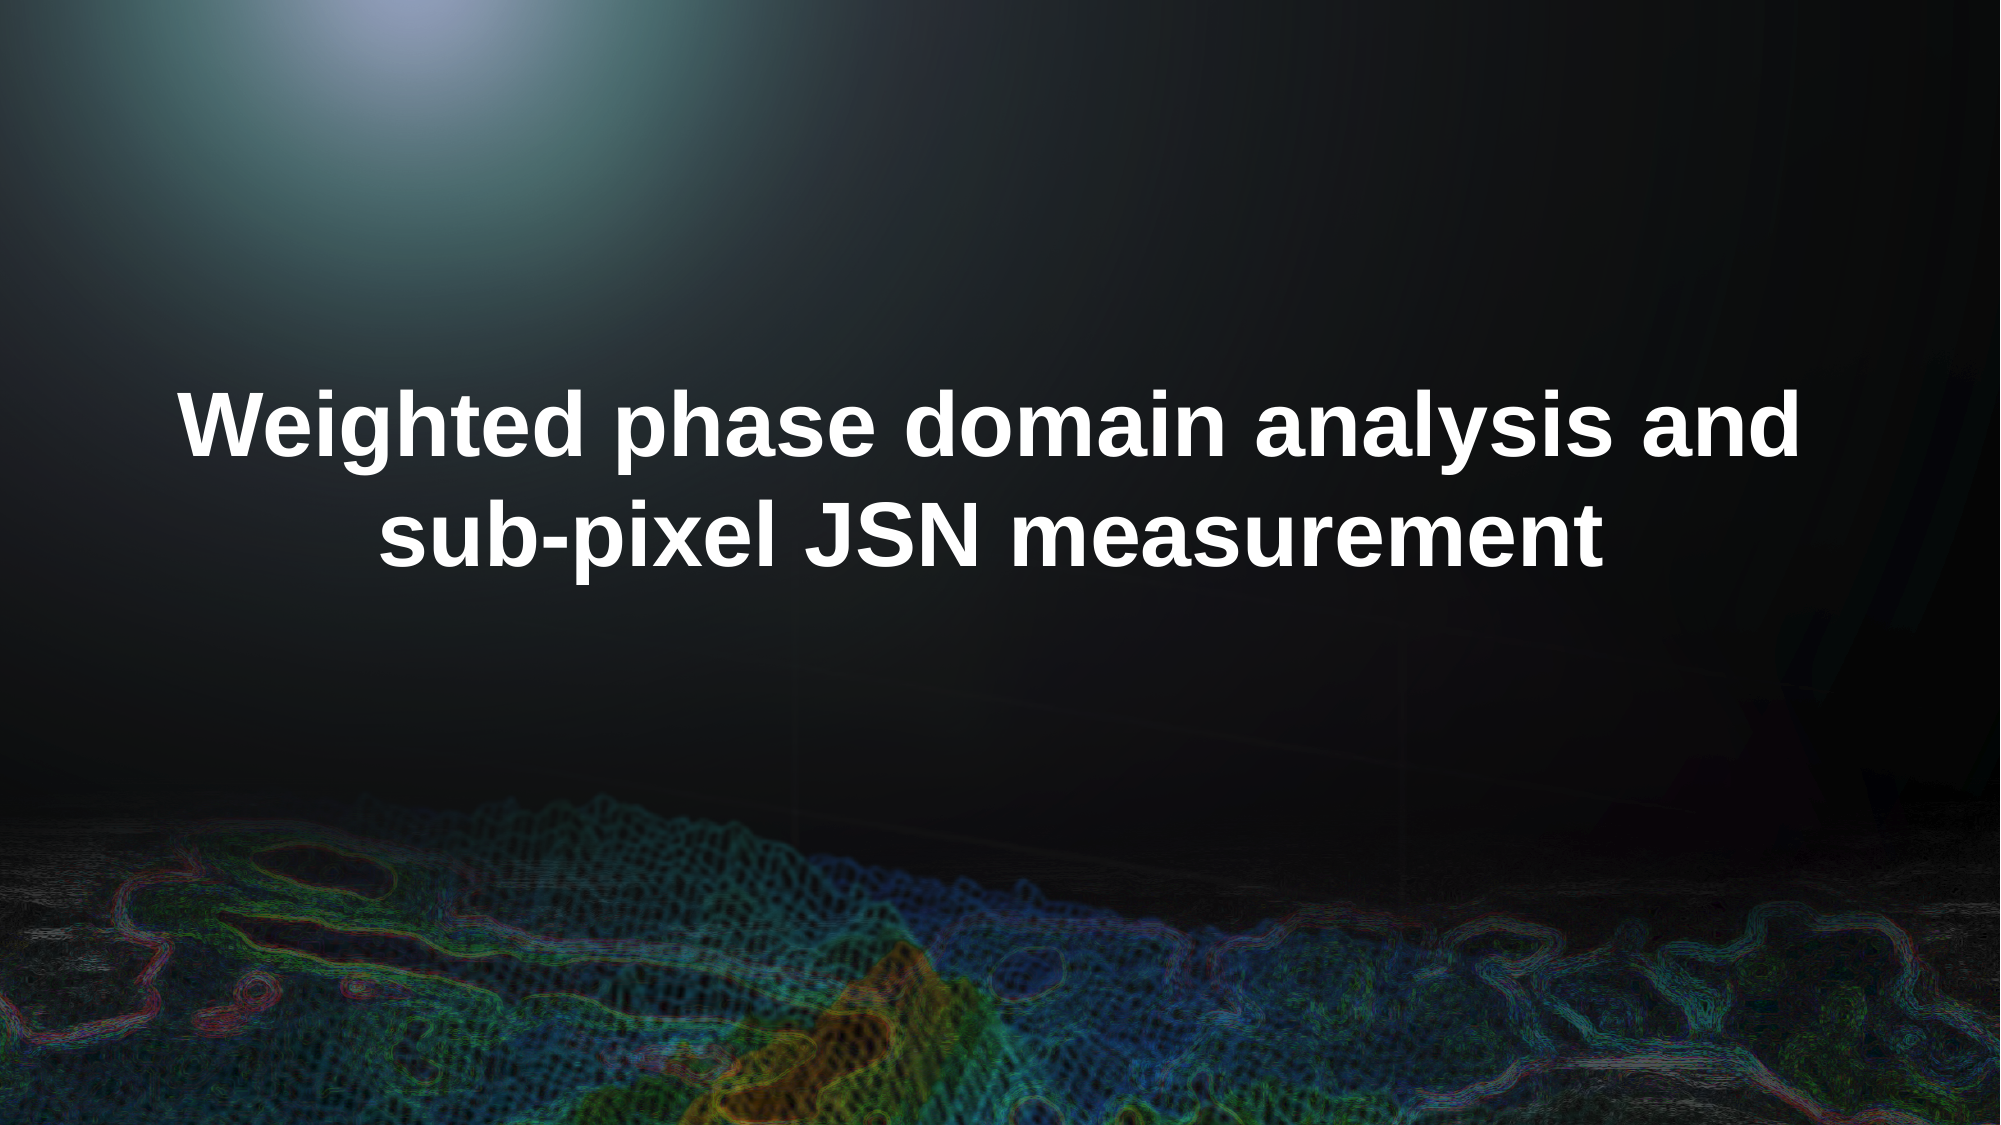

Weighted phase domain analysis and
sub-pixel JSN measurement